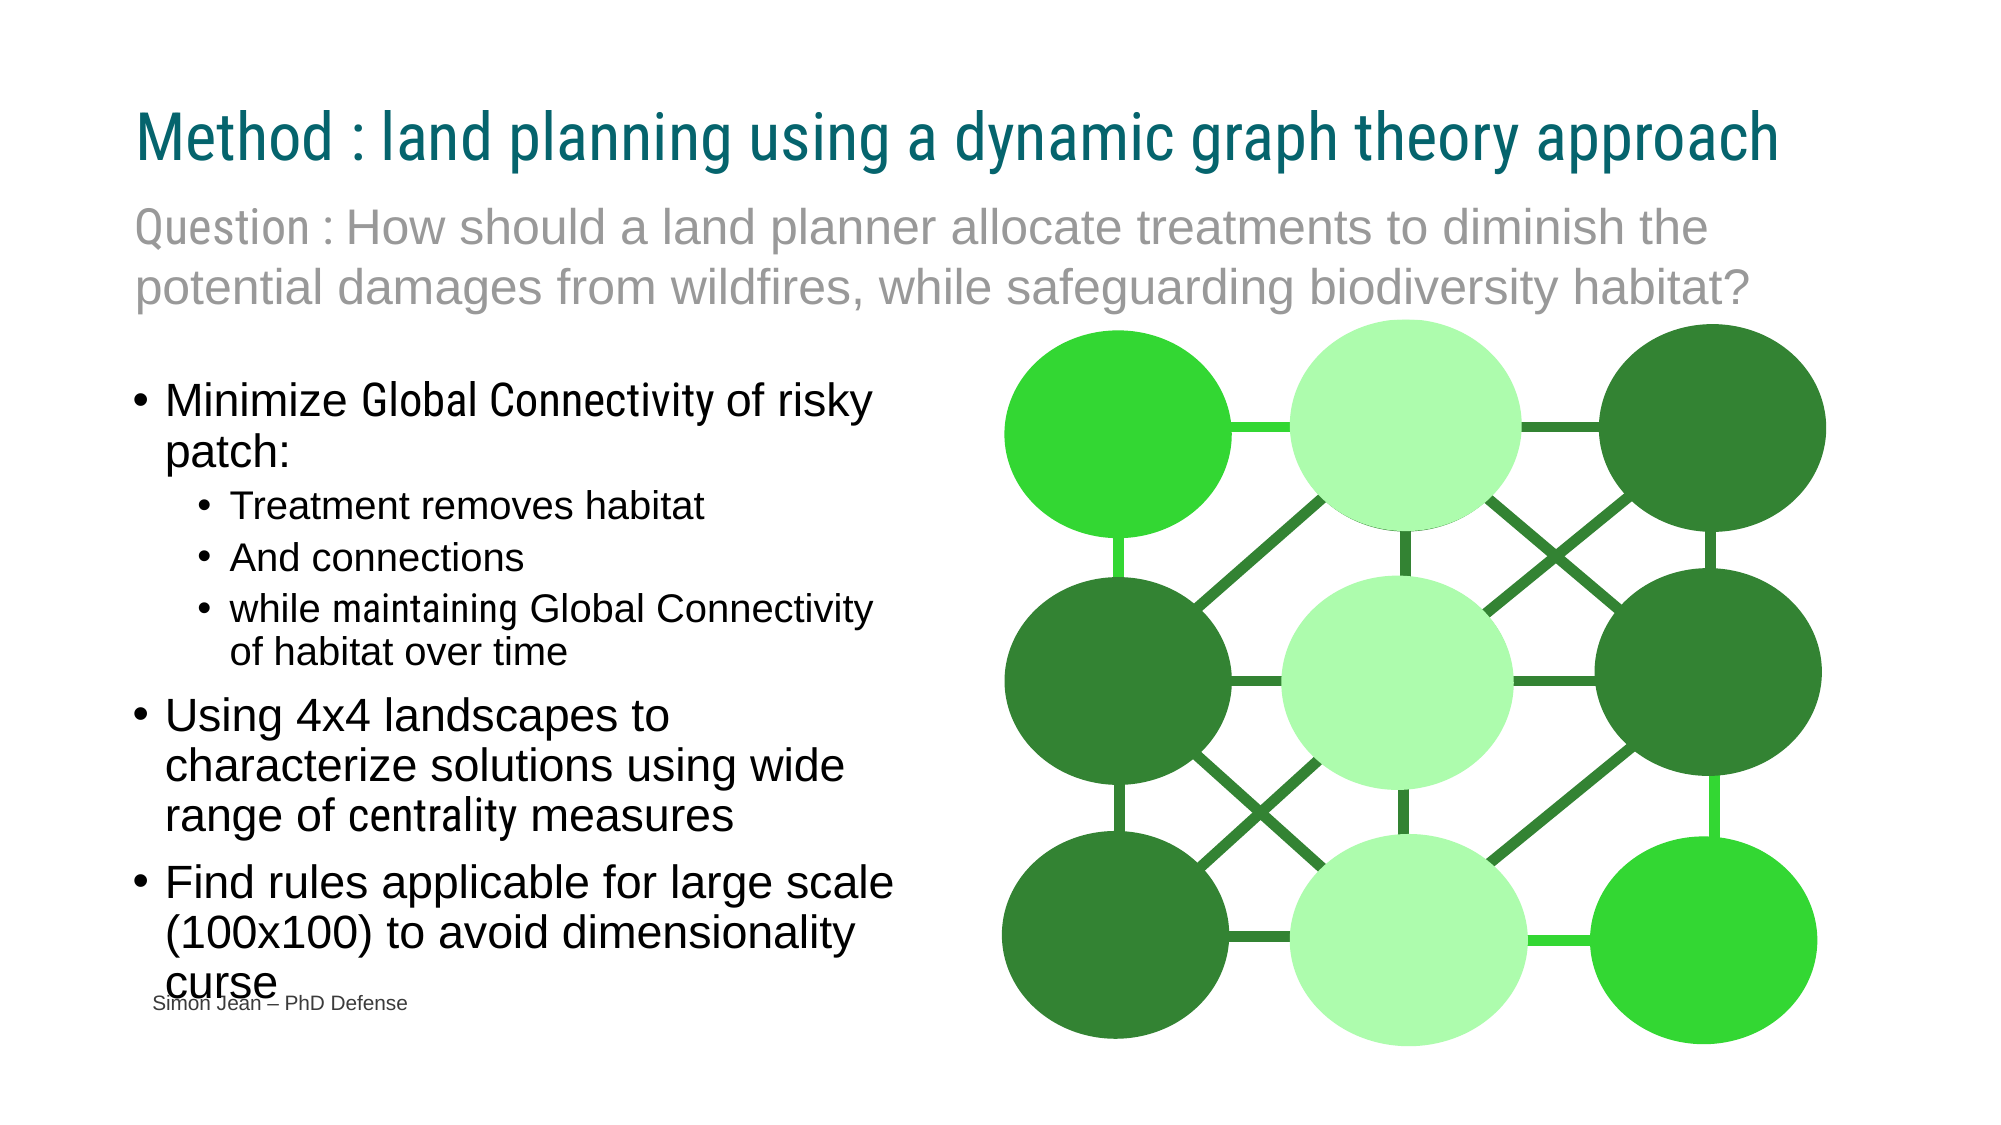

# Method : land planning using a dynamic graph theory approach
Question : How should a land planner allocate treatments to diminish the potential damages from wildfires, while safeguarding biodiversity habitat?

Minimize Global Connectivity of risky patch:
Treatment removes habitat
And connections
while maintaining Global Connectivity of habitat over time
Using 4x4 landscapes to characterize solutions using wide range of centrality measures
Find rules applicable for large scale (100x100) to avoid dimensionality curse

Simon Jean – PhD Defense